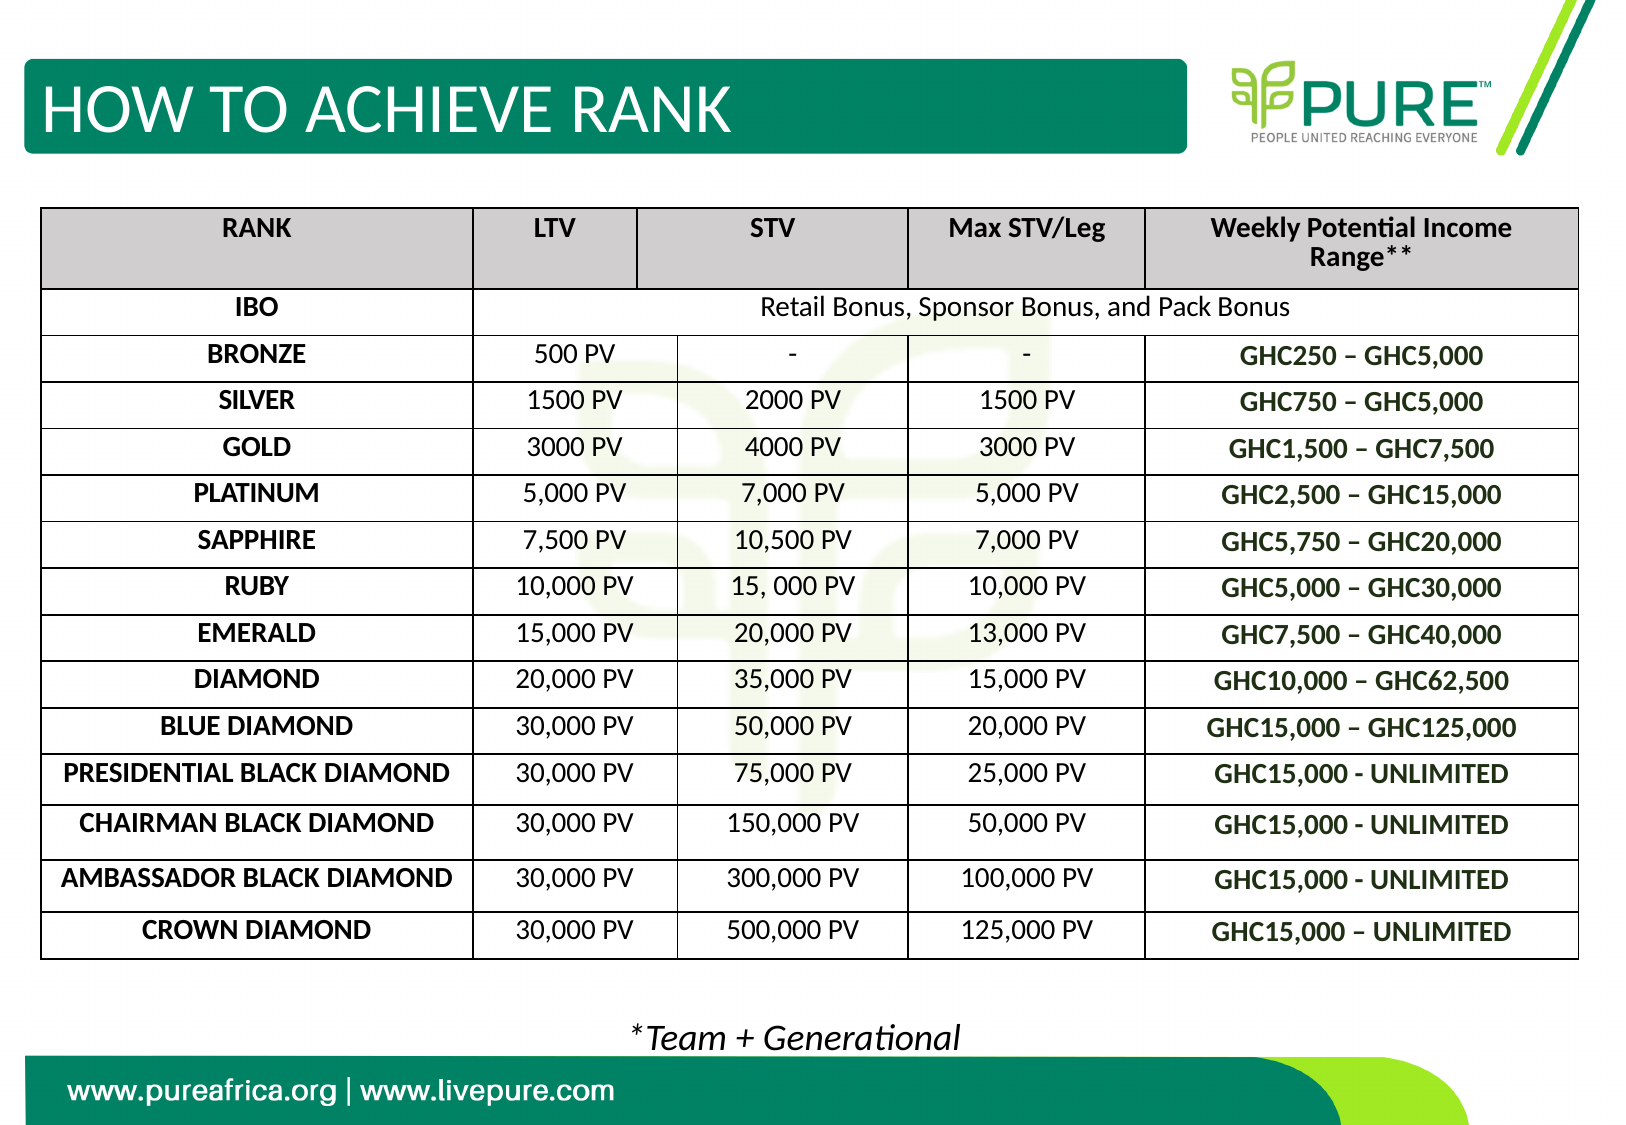

# HOW TO ACHIEVE RANK
| RANK | LTV | STV |  | Max STV/Leg | Weekly Potential Income Range\*\* |
| --- | --- | --- | --- | --- | --- |
| IBO | Retail Bonus, Sponsor Bonus, and Pack Bonus |  |  |  |  |
| BRONZE | 500 PV |  | - | - | GHC250 – GHC5,000 |
| SILVER | 1500 PV |  | 2000 PV | 1500 PV | GHC750 – GHC5,000 |
| GOLD | 3000 PV |  | 4000 PV | 3000 PV | GHC1,500 – GHC7,500 |
| PLATINUM | 5,000 PV |  | 7,000 PV | 5,000 PV | GHC2,500 – GHC15,000 |
| SAPPHIRE | 7,500 PV |  | 10,500 PV | 7,000 PV | GHC5,750 – GHC20,000 |
| RUBY | 10,000 PV |  | 15, 000 PV | 10,000 PV | GHC5,000 – GHC30,000 |
| EMERALD | 15,000 PV |  | 20,000 PV | 13,000 PV | GHC7,500 – GHC40,000 |
| DIAMOND | 20,000 PV |  | 35,000 PV | 15,000 PV | GHC10,000 – GHC62,500 |
| BLUE DIAMOND | 30,000 PV |  | 50,000 PV | 20,000 PV | GHC15,000 – GHC125,000 |
| PRESIDENTIAL BLACK DIAMOND | 30,000 PV |  | 75,000 PV | 25,000 PV | GHC15,000 - UNLIMITED |
| CHAIRMAN BLACK DIAMOND | 30,000 PV |  | 150,000 PV | 50,000 PV | GHC15,000 - UNLIMITED |
| AMBASSADOR BLACK DIAMOND | 30,000 PV |  | 300,000 PV | 100,000 PV | GHC15,000 - UNLIMITED |
| CROWN DIAMOND | 30,000 PV |  | 500,000 PV | 125,000 PV | GHC15,000 – UNLIMITED |
*Team + Generational